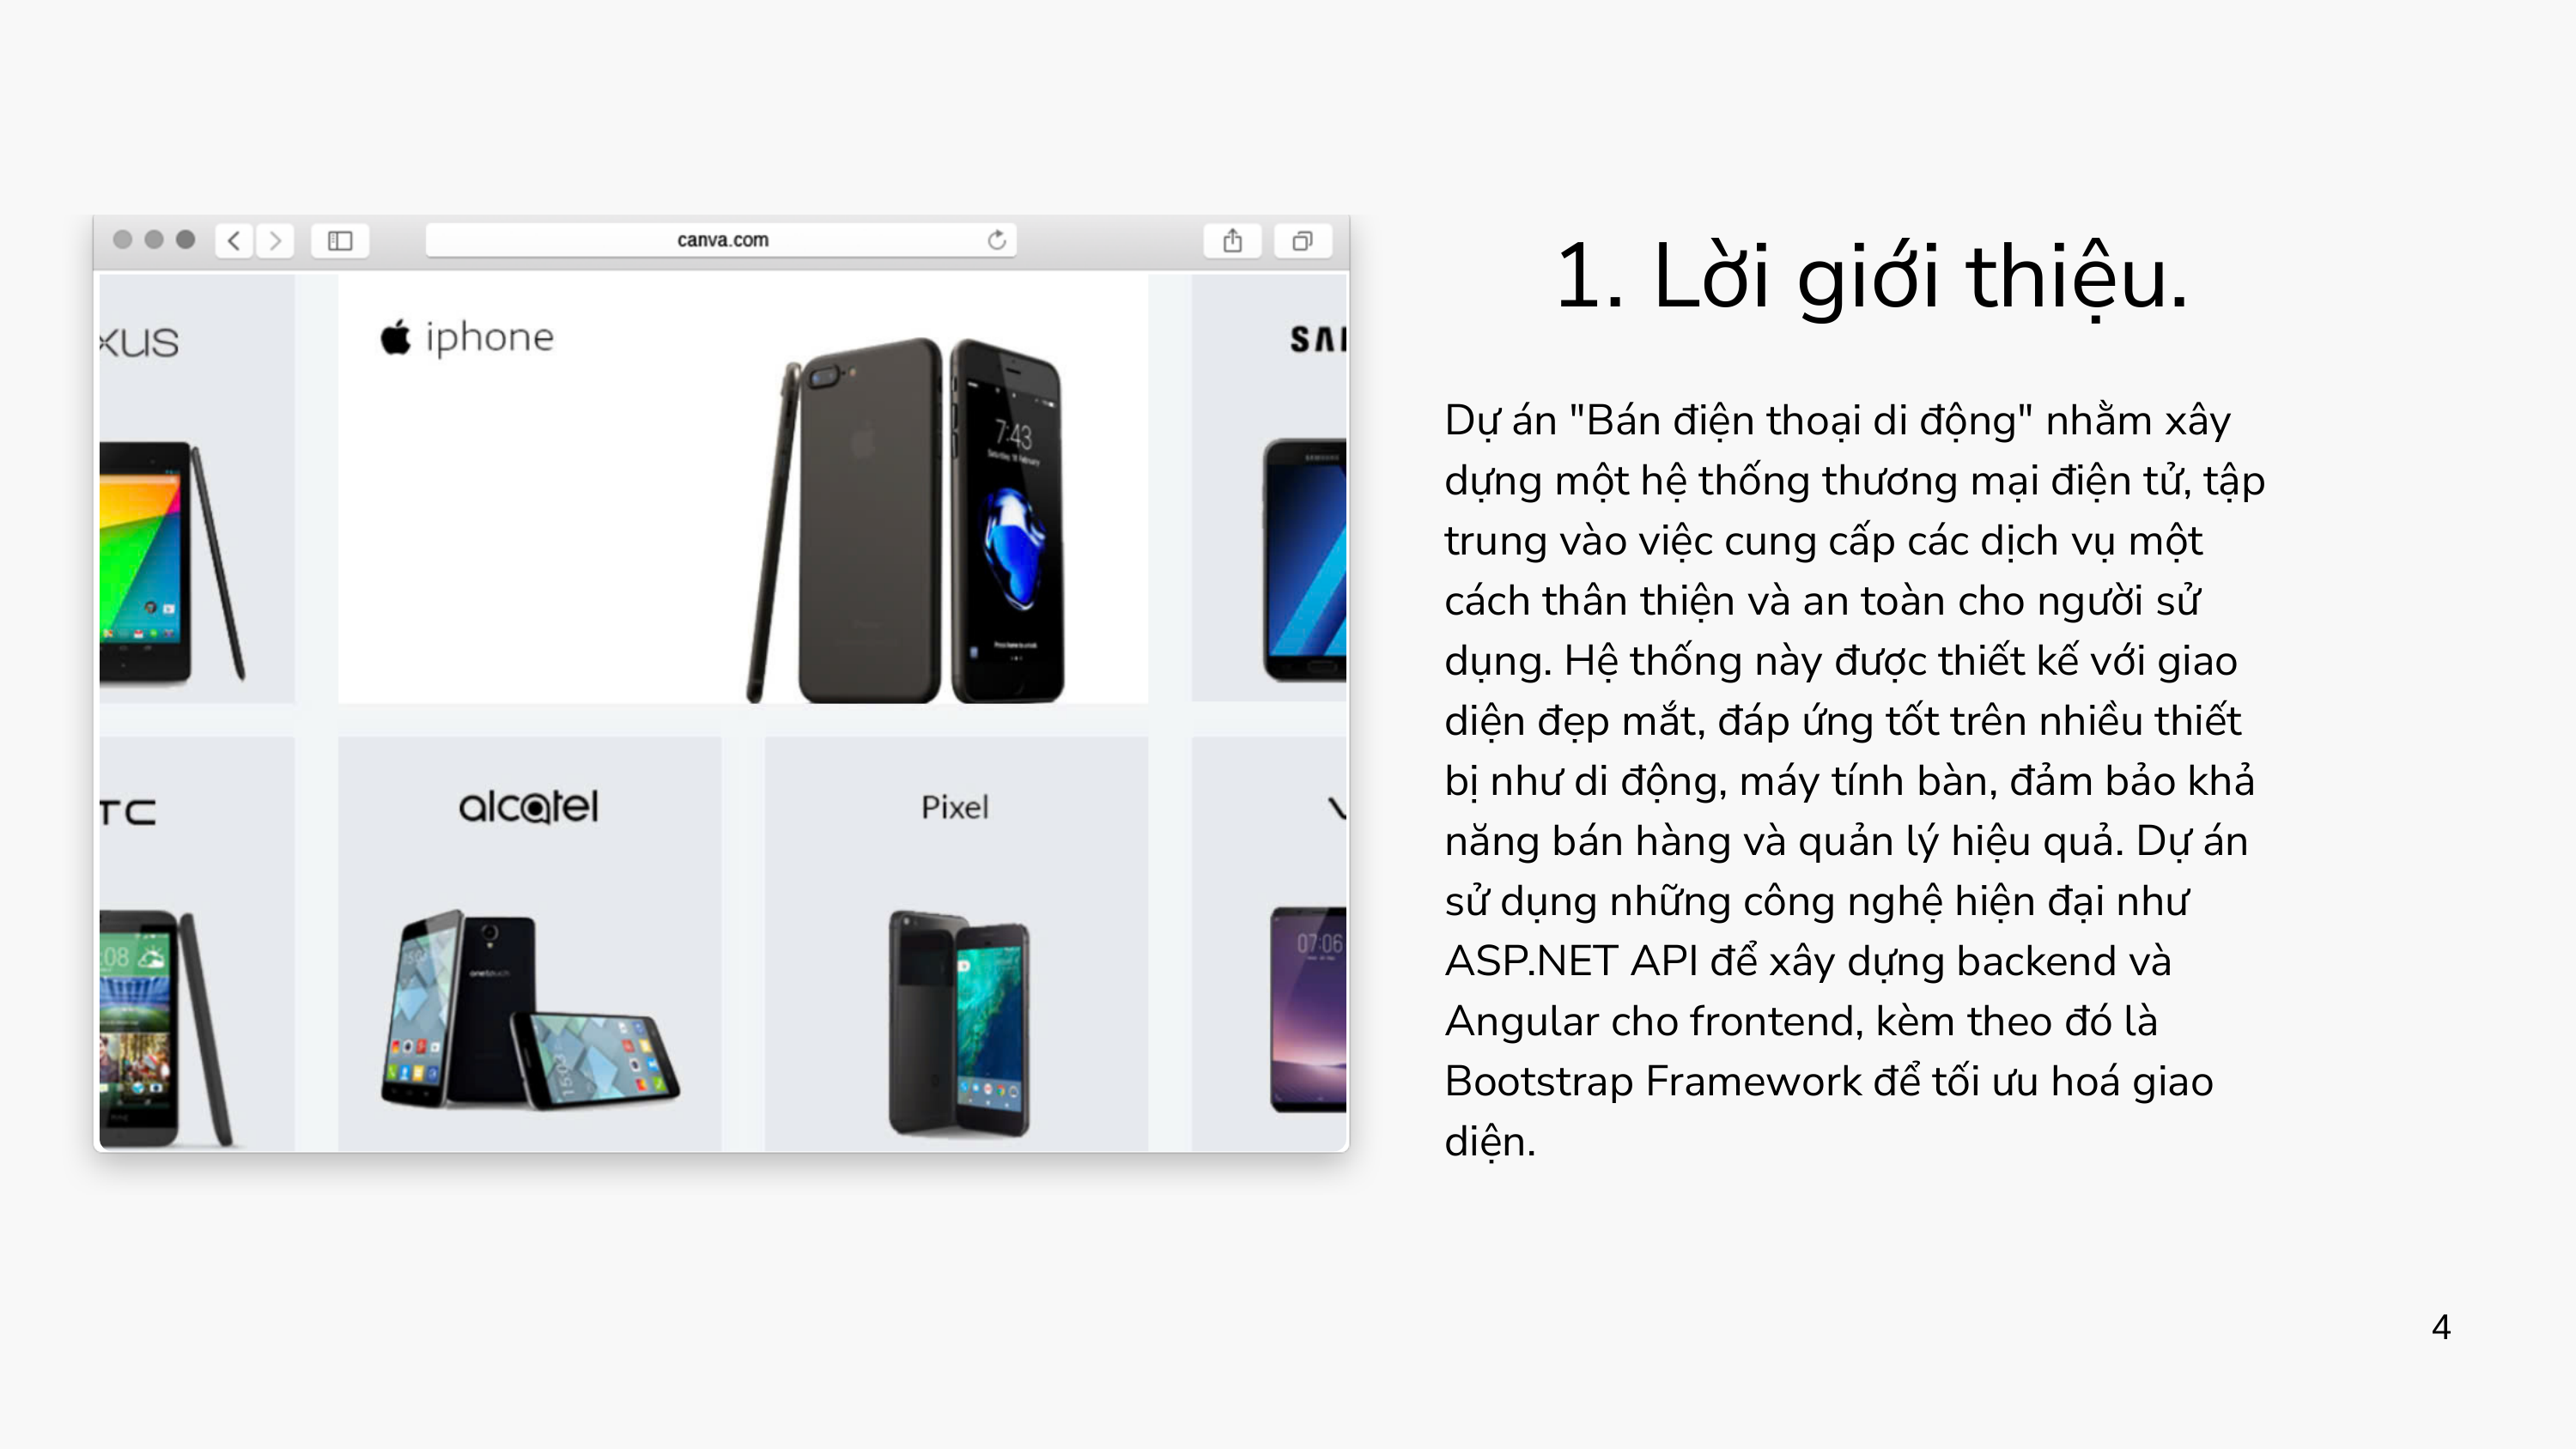

Lời giới thiệu.
Dự án "Bán điện thoại di động" nhằm xây dựng một hệ thống thương mại điện tử, tập trung vào việc cung cấp các dịch vụ một cách thân thiện và an toàn cho người sử dụng. Hệ thống này được thiết kế với giao diện đẹp mắt, đáp ứng tốt trên nhiều thiết bị như di động, máy tính bàn, đảm bảo khả năng bán hàng và quản lý hiệu quả. Dự án sử dụng những công nghệ hiện đại như ASP.NET API để xây dựng backend và Angular cho frontend, kèm theo đó là Bootstrap Framework để tối ưu hoá giao diện.
4